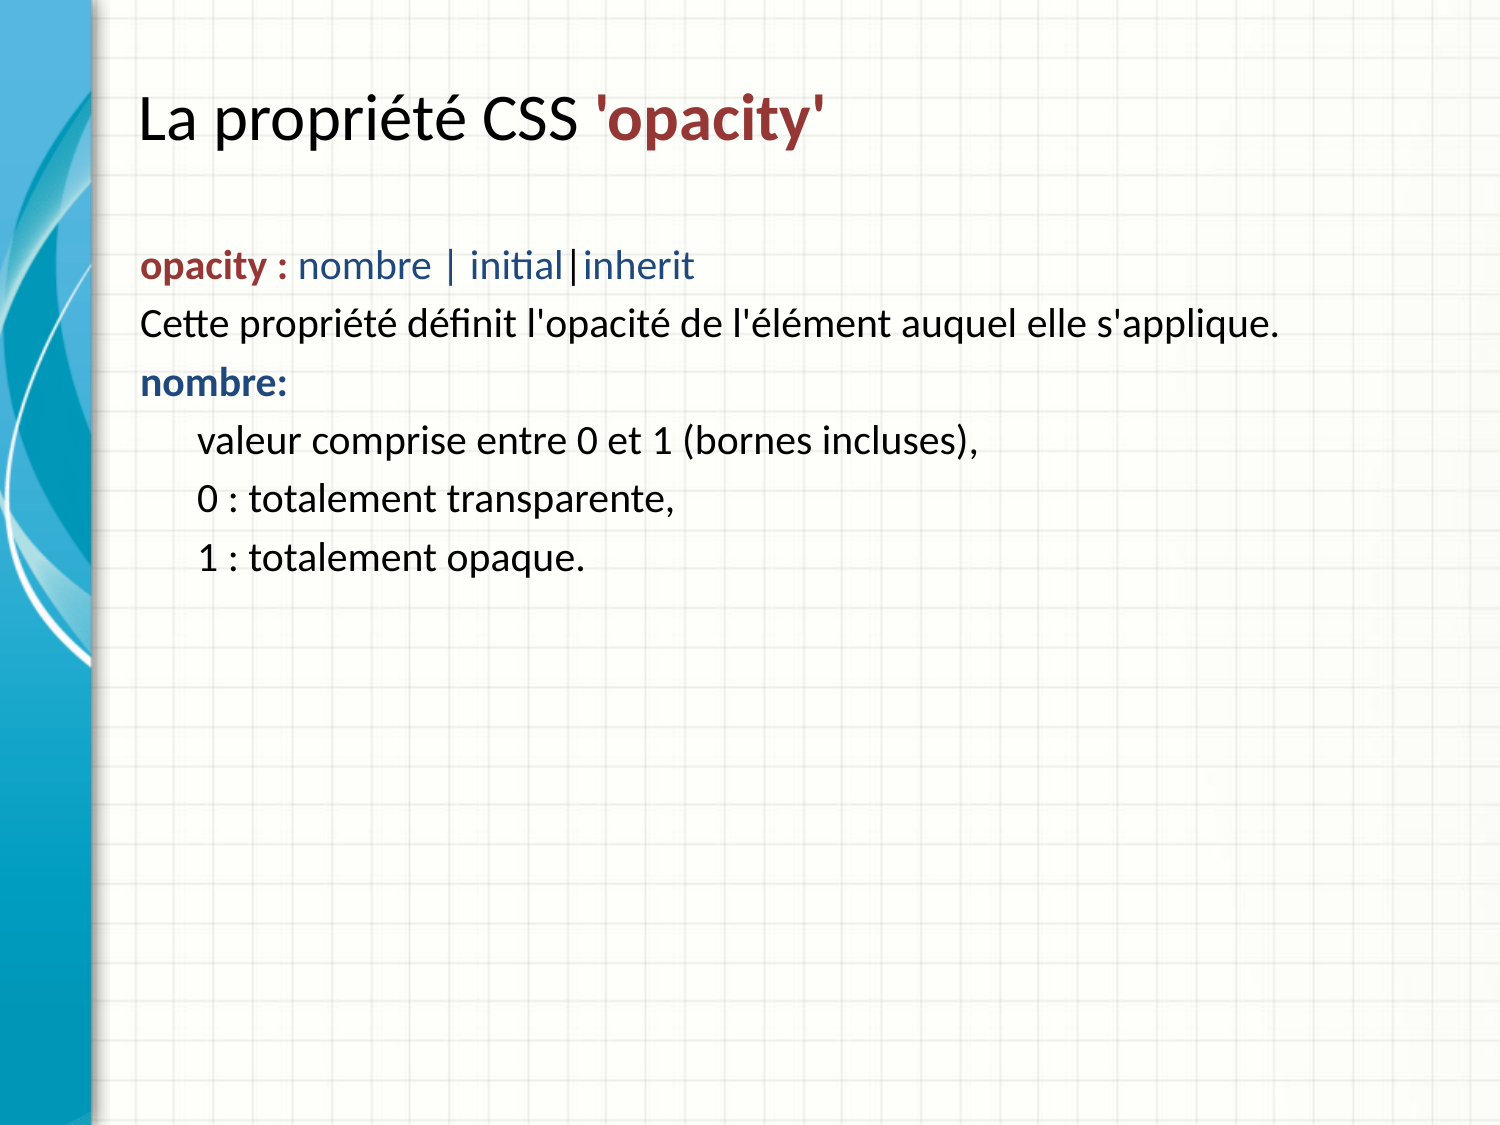

La propriété CSS 'opacity'
opacity : nombre | initial|inherit
Cette propriété définit l'opacité de l'élément auquel elle s'applique.
nombre:
      valeur comprise entre 0 et 1 (bornes incluses),
      0 : totalement transparente,
      1 : totalement opaque.